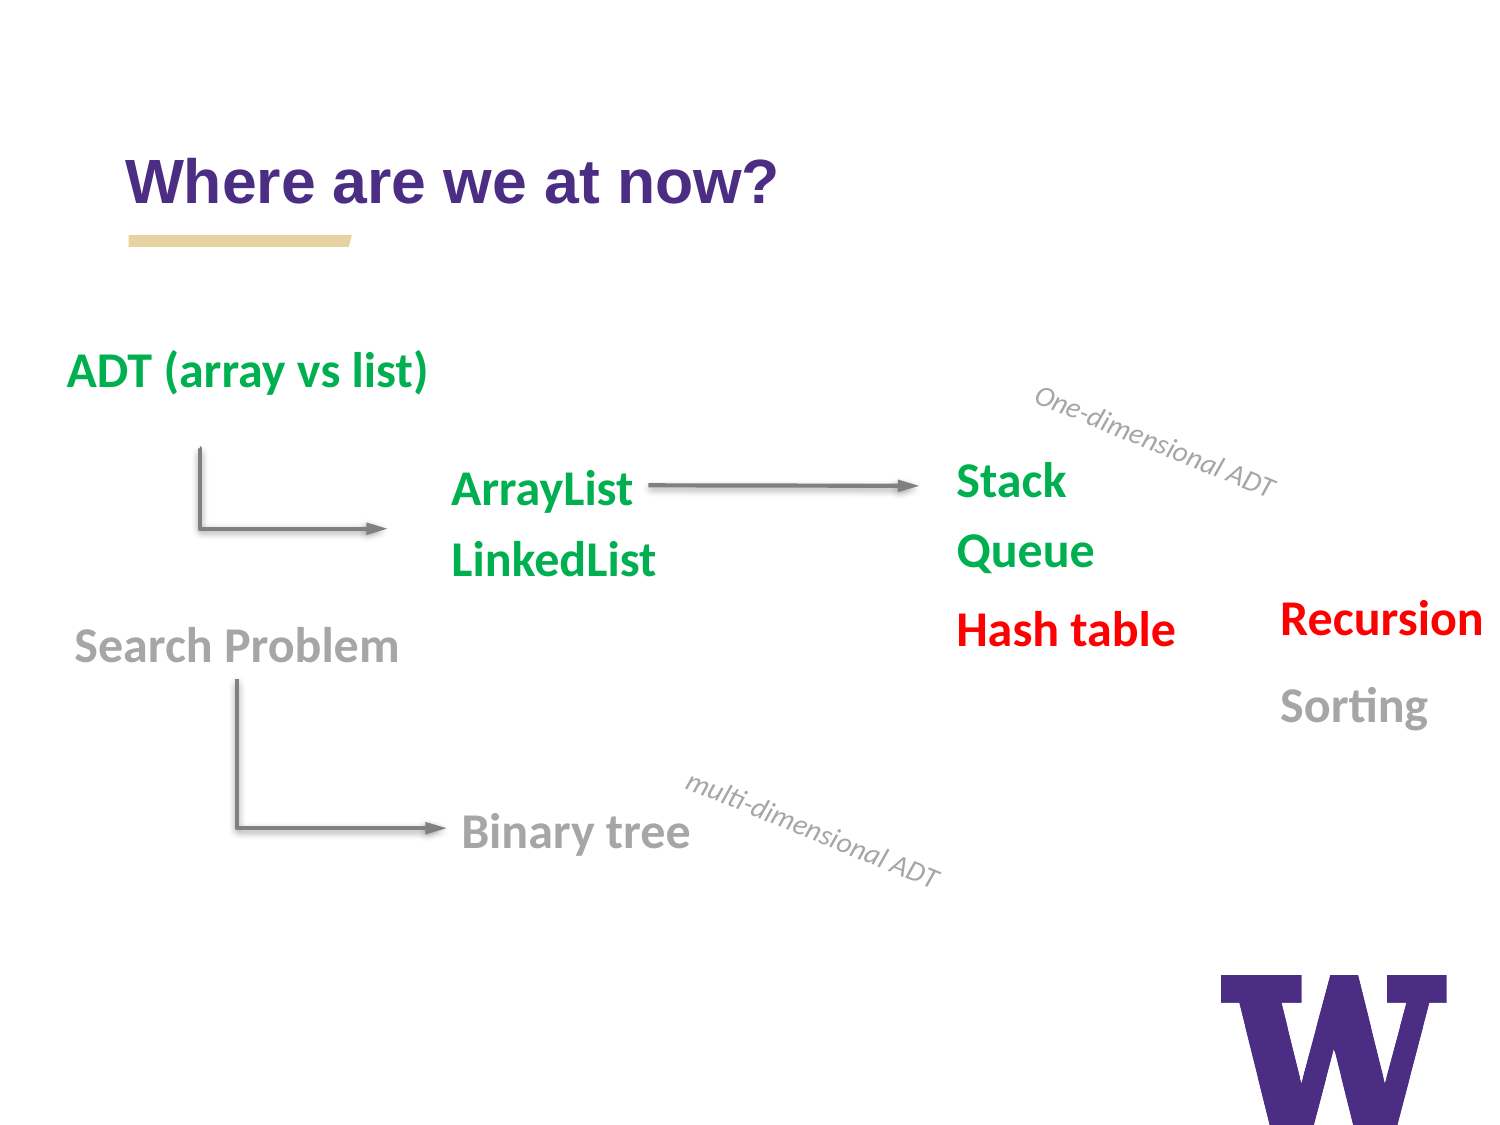

# Where are we at now?
ADT (array vs list)
One-dimensional ADT
Stack
ArrayList
Queue
LinkedList
Recursion
Hash table
Search Problem
Sorting
Binary tree
multi-dimensional ADT